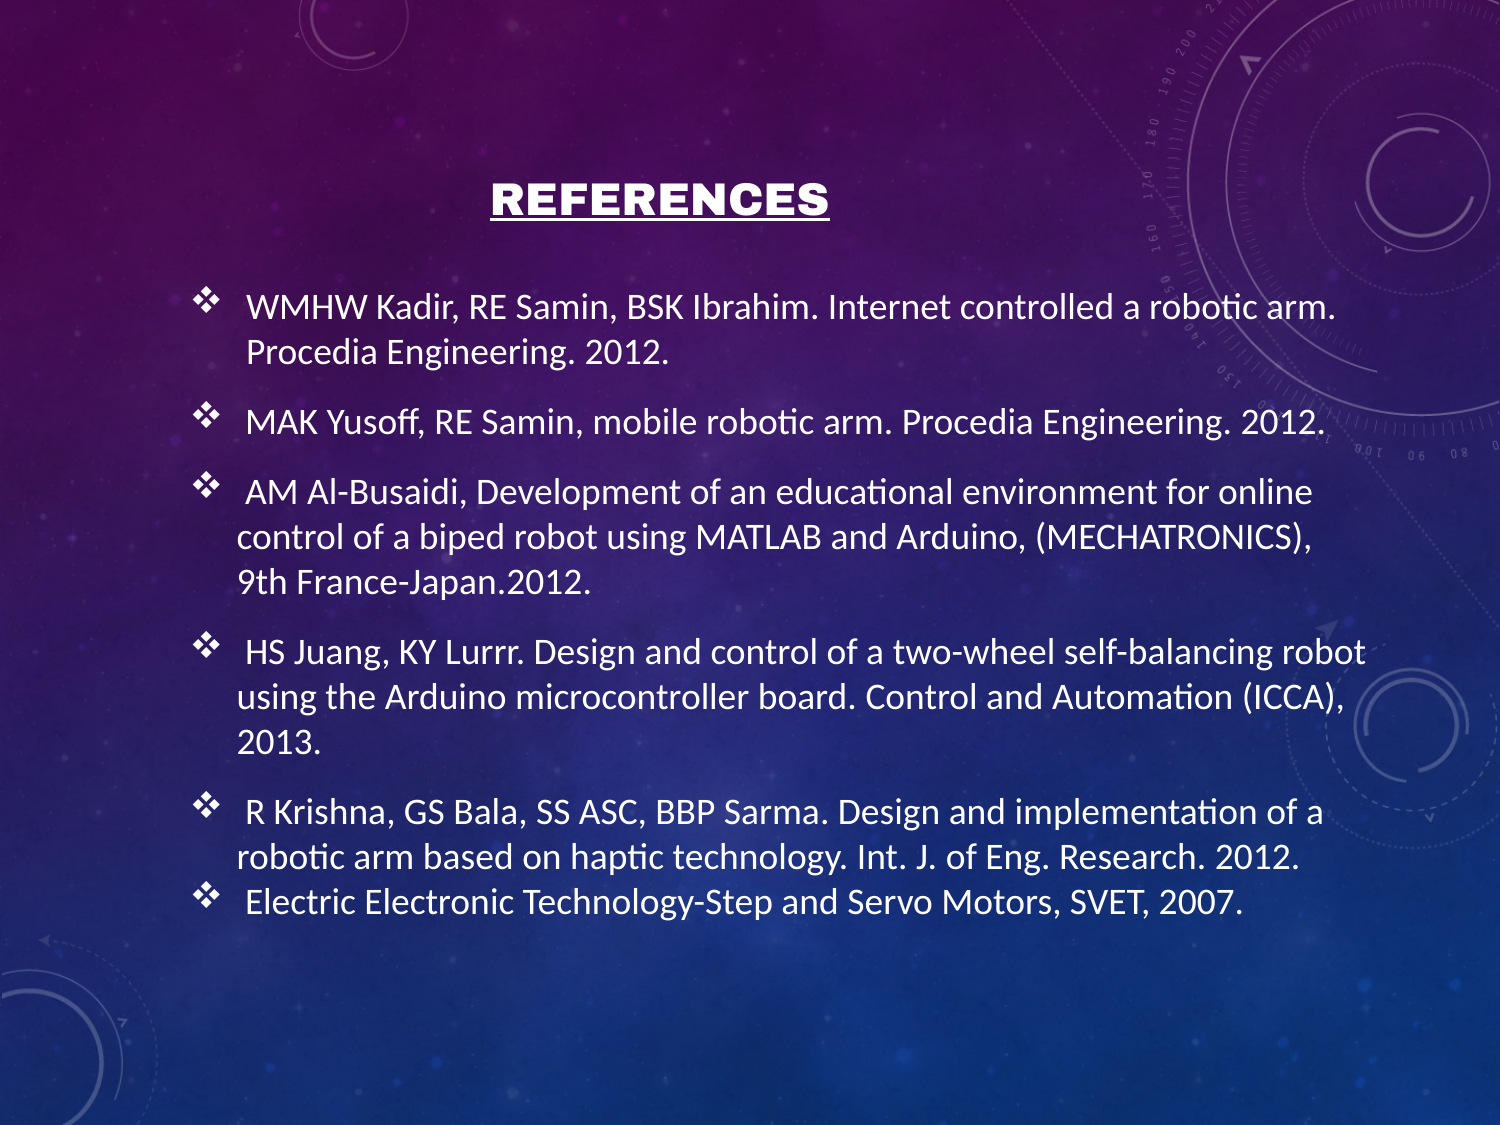

REFERENCES
WMHW Kadir, RE Samin, BSK Ibrahim. Internet controlled a robotic arm. Procedia Engineering. 2012.

 MAK Yusoff, RE Samin, mobile robotic arm. Procedia Engineering. 2012.

 AM Al-Busaidi, Development of an educational environment for online  control of a biped robot using MATLAB and Arduino, (MECHATRONICS), 9th France-Japan.2012.

 HS Juang, KY Lurrr. Design and control of a two-wheel self-balancing robot using the Arduino microcontroller board. Control and Automation (ICCA), 2013.

 R Krishna, GS Bala, SS ASC, BBP Sarma. Design and implementation of a robotic arm based on haptic technology. Int. J. of Eng. Research. 2012.
 Electric Electronic Technology-Step and Servo Motors, SVET, 2007.